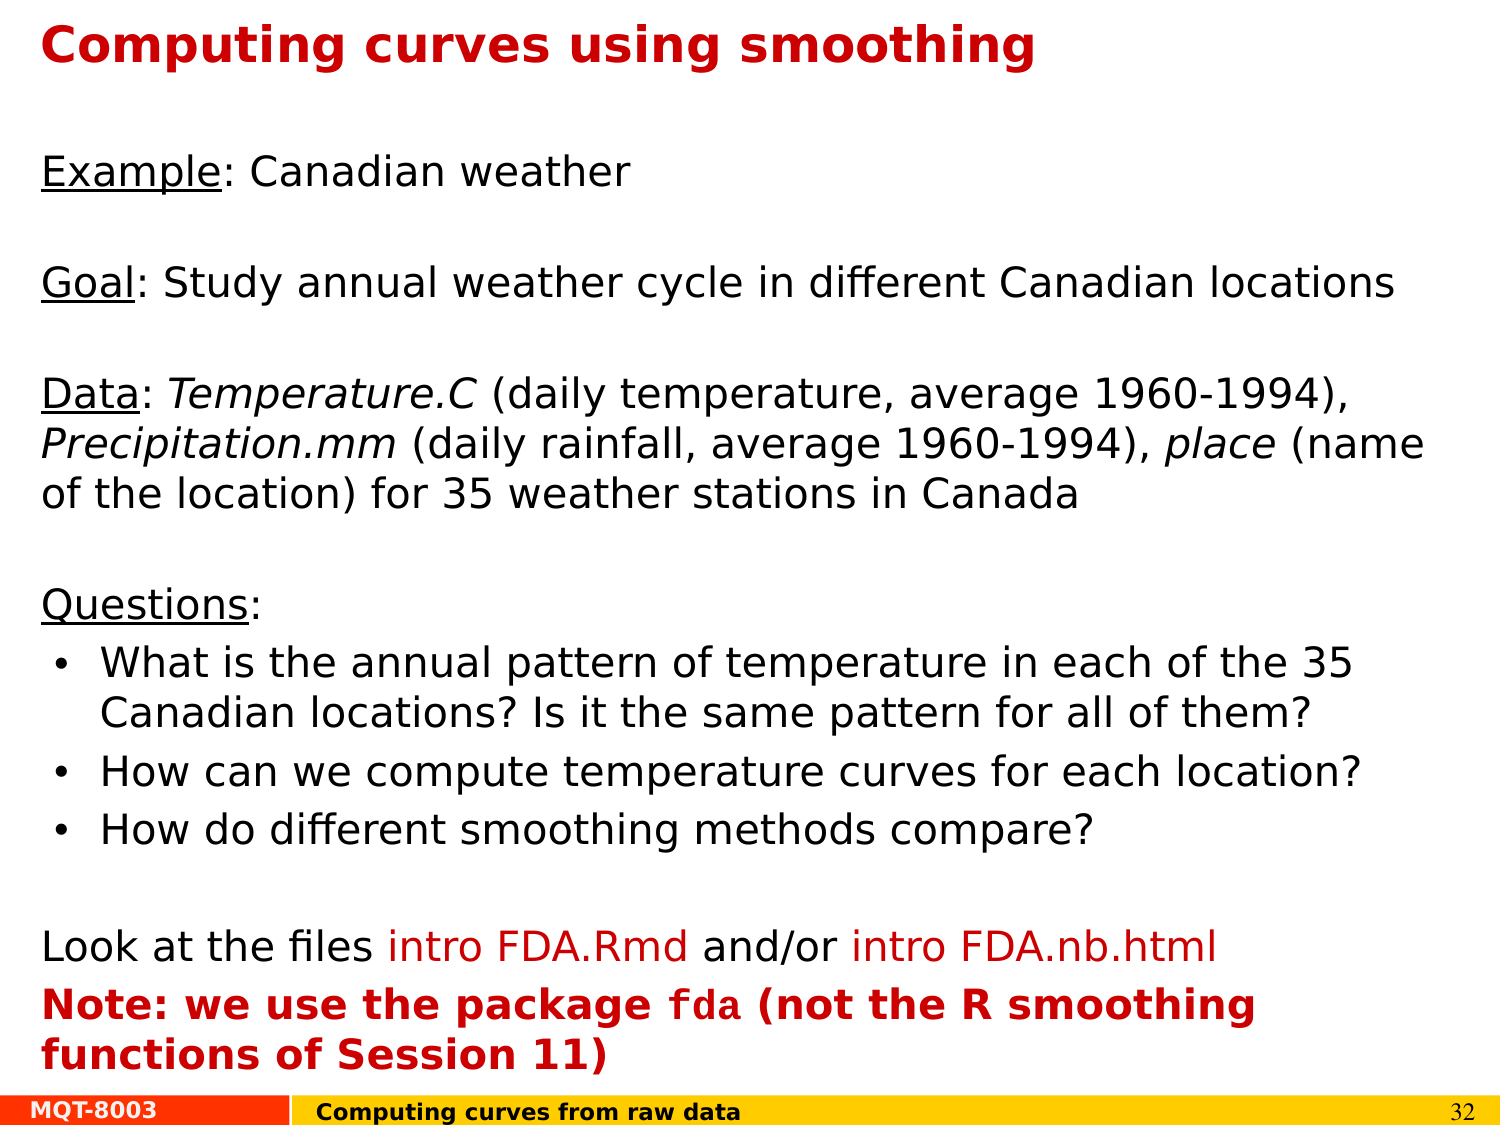

# Computing curves using smoothing
Example: Canadian weather

Goal: Study annual weather cycle in different Canadian locations

Data: Temperature.C (daily temperature, average 1960-1994), Precipitation.mm (daily rainfall, average 1960-1994), place (name of the location) for 35 weather stations in Canada

Questions:
What is the annual pattern of temperature in each of the 35 Canadian locations? Is it the same pattern for all of them?
How can we compute temperature curves for each location?
How do different smoothing methods compare?

Look at the files intro FDA.Rmd and/or intro FDA.nb.html
Note: we use the package fda (not the R smoothing functions of Session 11)
32
Computing curves from raw data